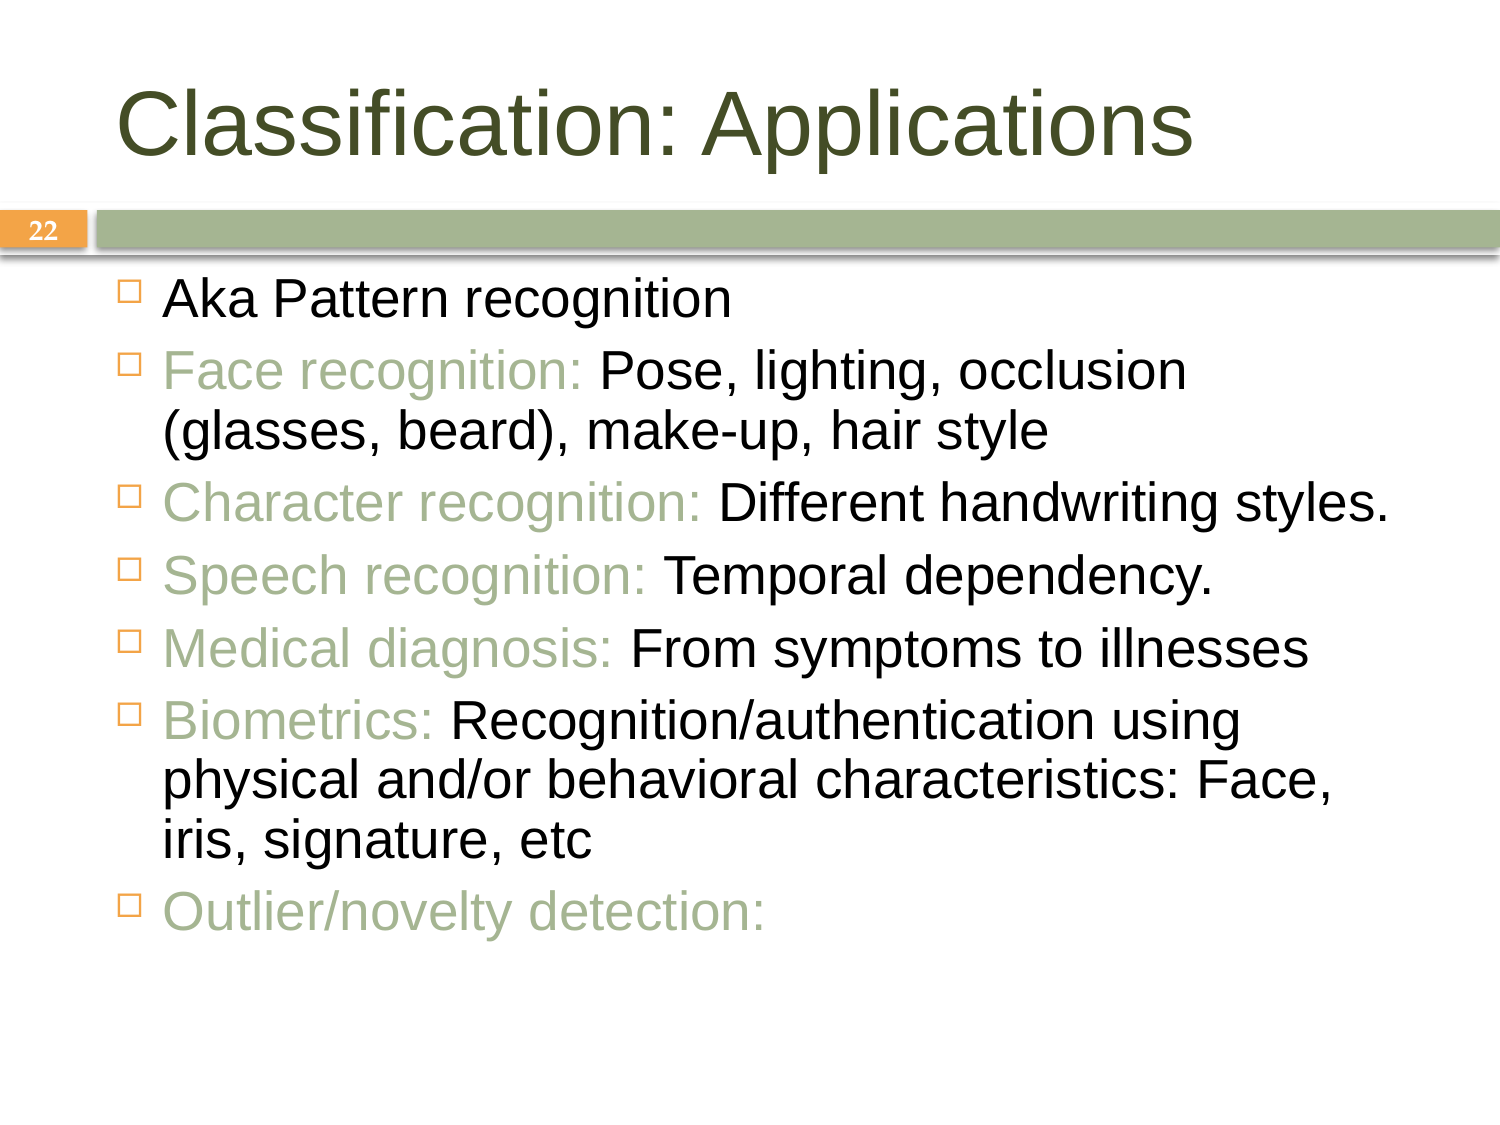

# Classification: Applications
22
Aka Pattern recognition
Face recognition: Pose, lighting, occlusion (glasses, beard), make-up, hair style
Character recognition: Different handwriting styles.
Speech recognition: Temporal dependency.
Medical diagnosis: From symptoms to illnesses
Biometrics: Recognition/authentication using physical and/or behavioral characteristics: Face, iris, signature, etc
Outlier/novelty detection: